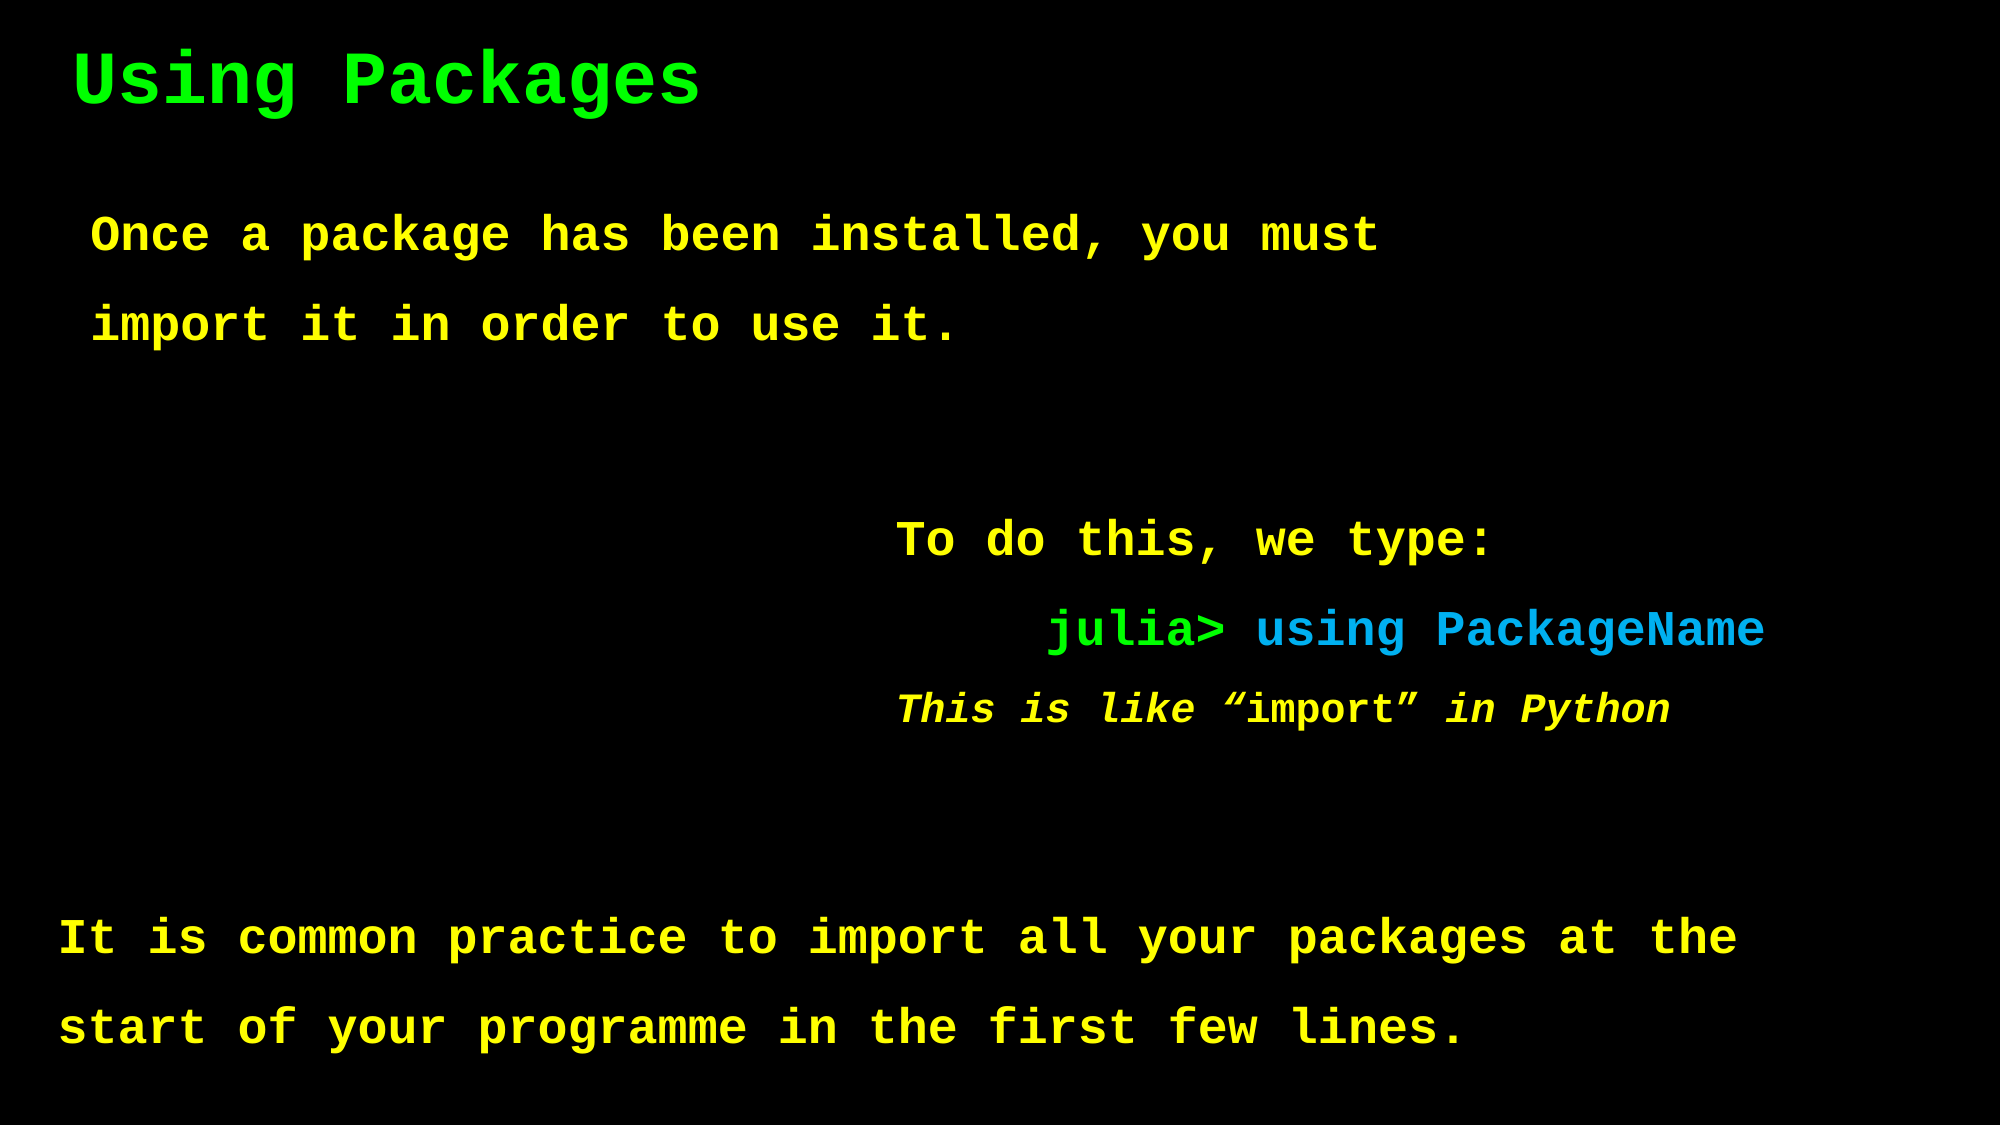

Using Packages
Once a package has been installed, you must import it in order to use it.
To do this, we type:
	julia> using PackageName
This is like “import” in Python
It is common practice to import all your packages at the start of your programme in the first few lines.